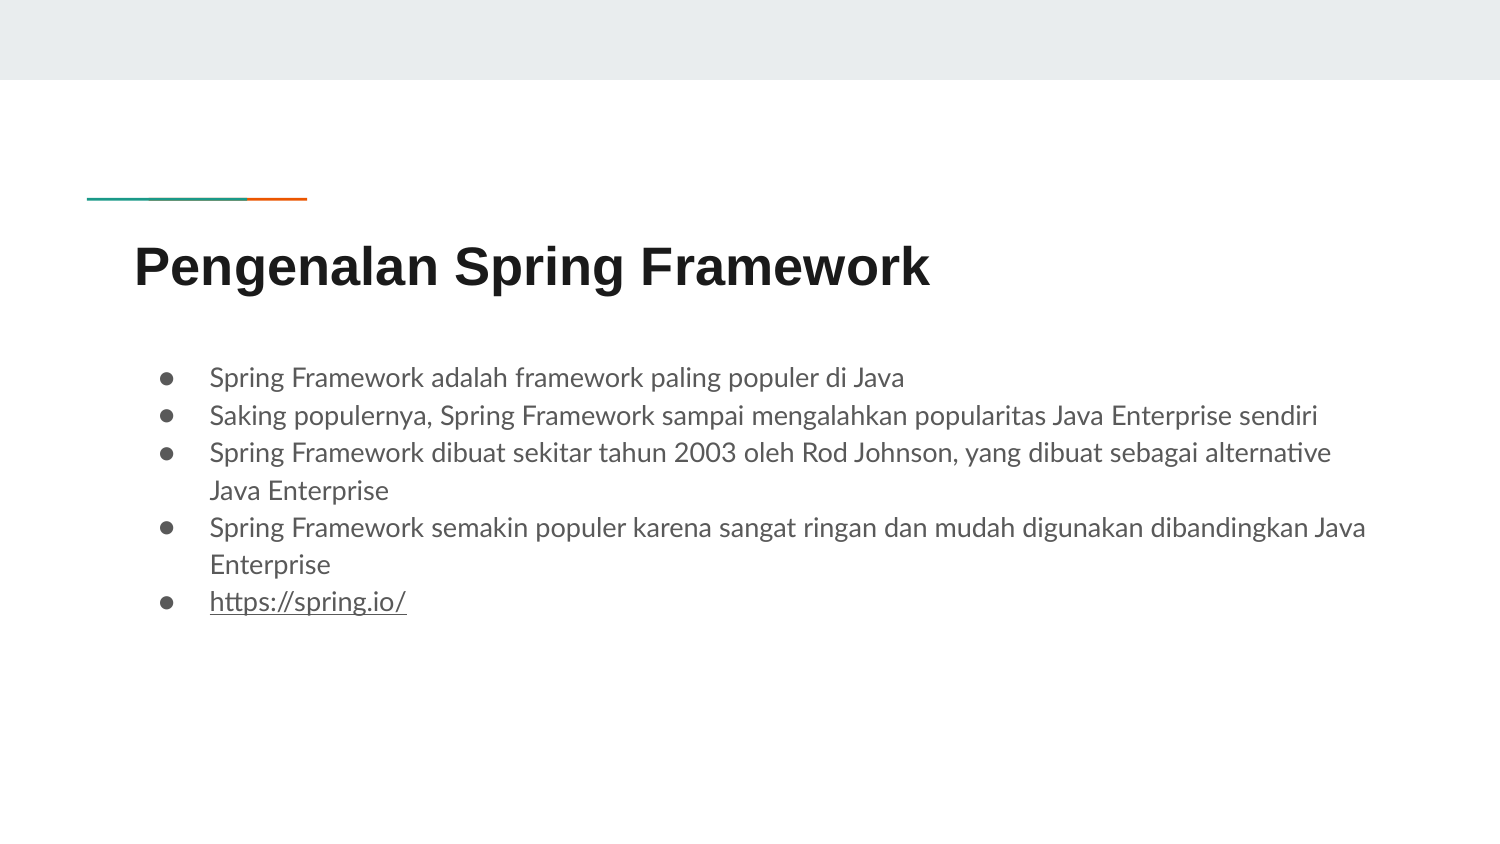

# Pengenalan Spring Framework
Spring Framework adalah framework paling populer di Java
Saking populernya, Spring Framework sampai mengalahkan popularitas Java Enterprise sendiri
Spring Framework dibuat sekitar tahun 2003 oleh Rod Johnson, yang dibuat sebagai alternative Java Enterprise
Spring Framework semakin populer karena sangat ringan dan mudah digunakan dibandingkan Java Enterprise
https://spring.io/